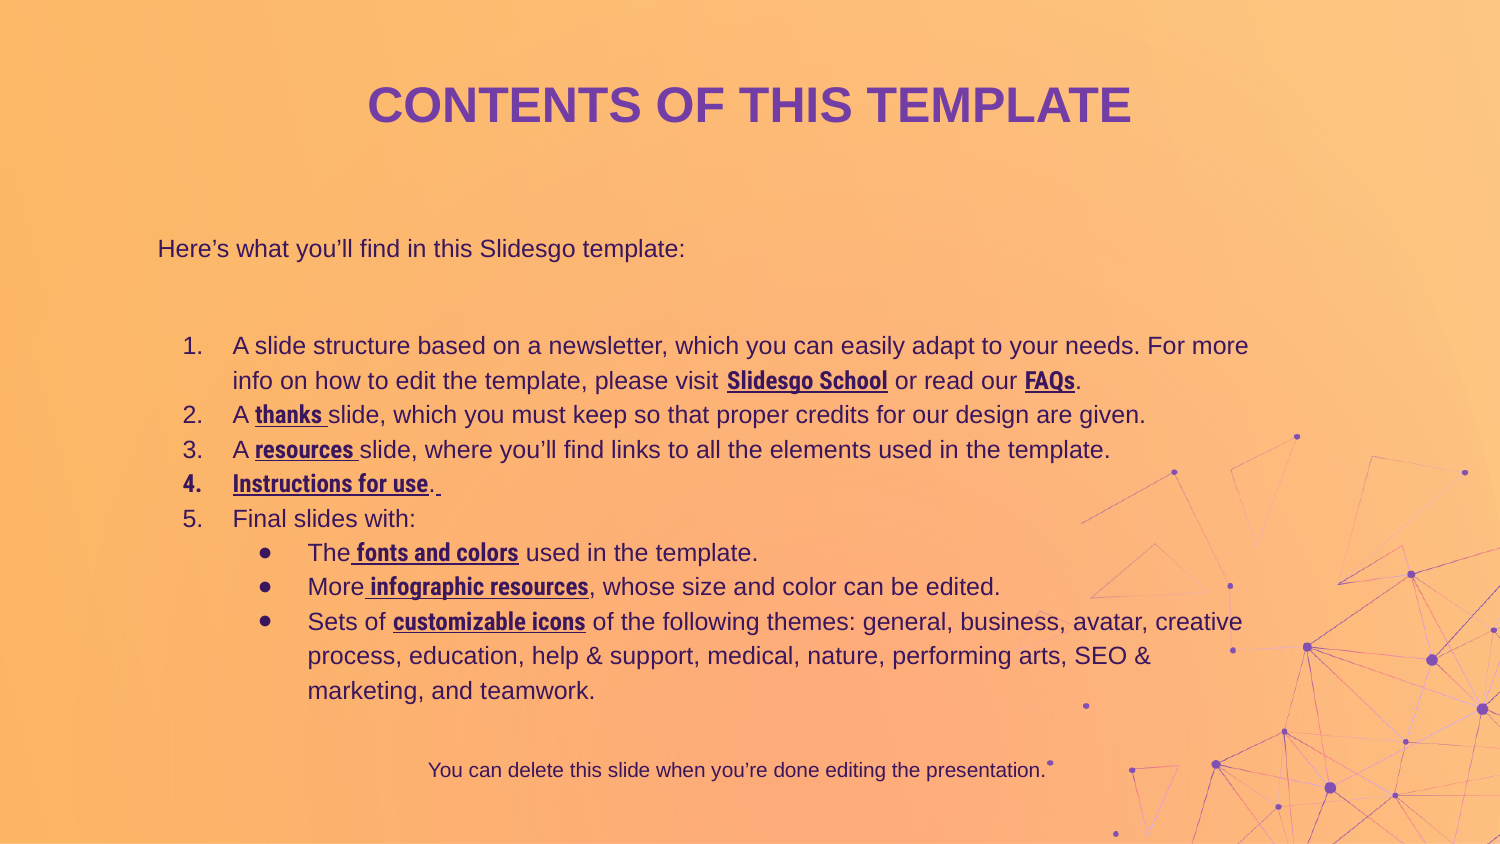

# CONTENTS OF THIS TEMPLATE

Here’s what you’ll find in this Slidesgo template:

A slide structure based on a newsletter, which you can easily adapt to your needs. For more info on how to edit the template, please visit Slidesgo School or read our FAQs.
A thanks slide, which you must keep so that proper credits for our design are given.
A resources slide, where you’ll find links to all the elements used in the template.
Instructions for use.
Final slides with:
The fonts and colors used in the template.
More infographic resources, whose size and color can be edited.
Sets of customizable icons of the following themes: general, business, avatar, creative process, education, help & support, medical, nature, performing arts, SEO & marketing, and teamwork.

You can delete this slide when you’re done editing the presentation.